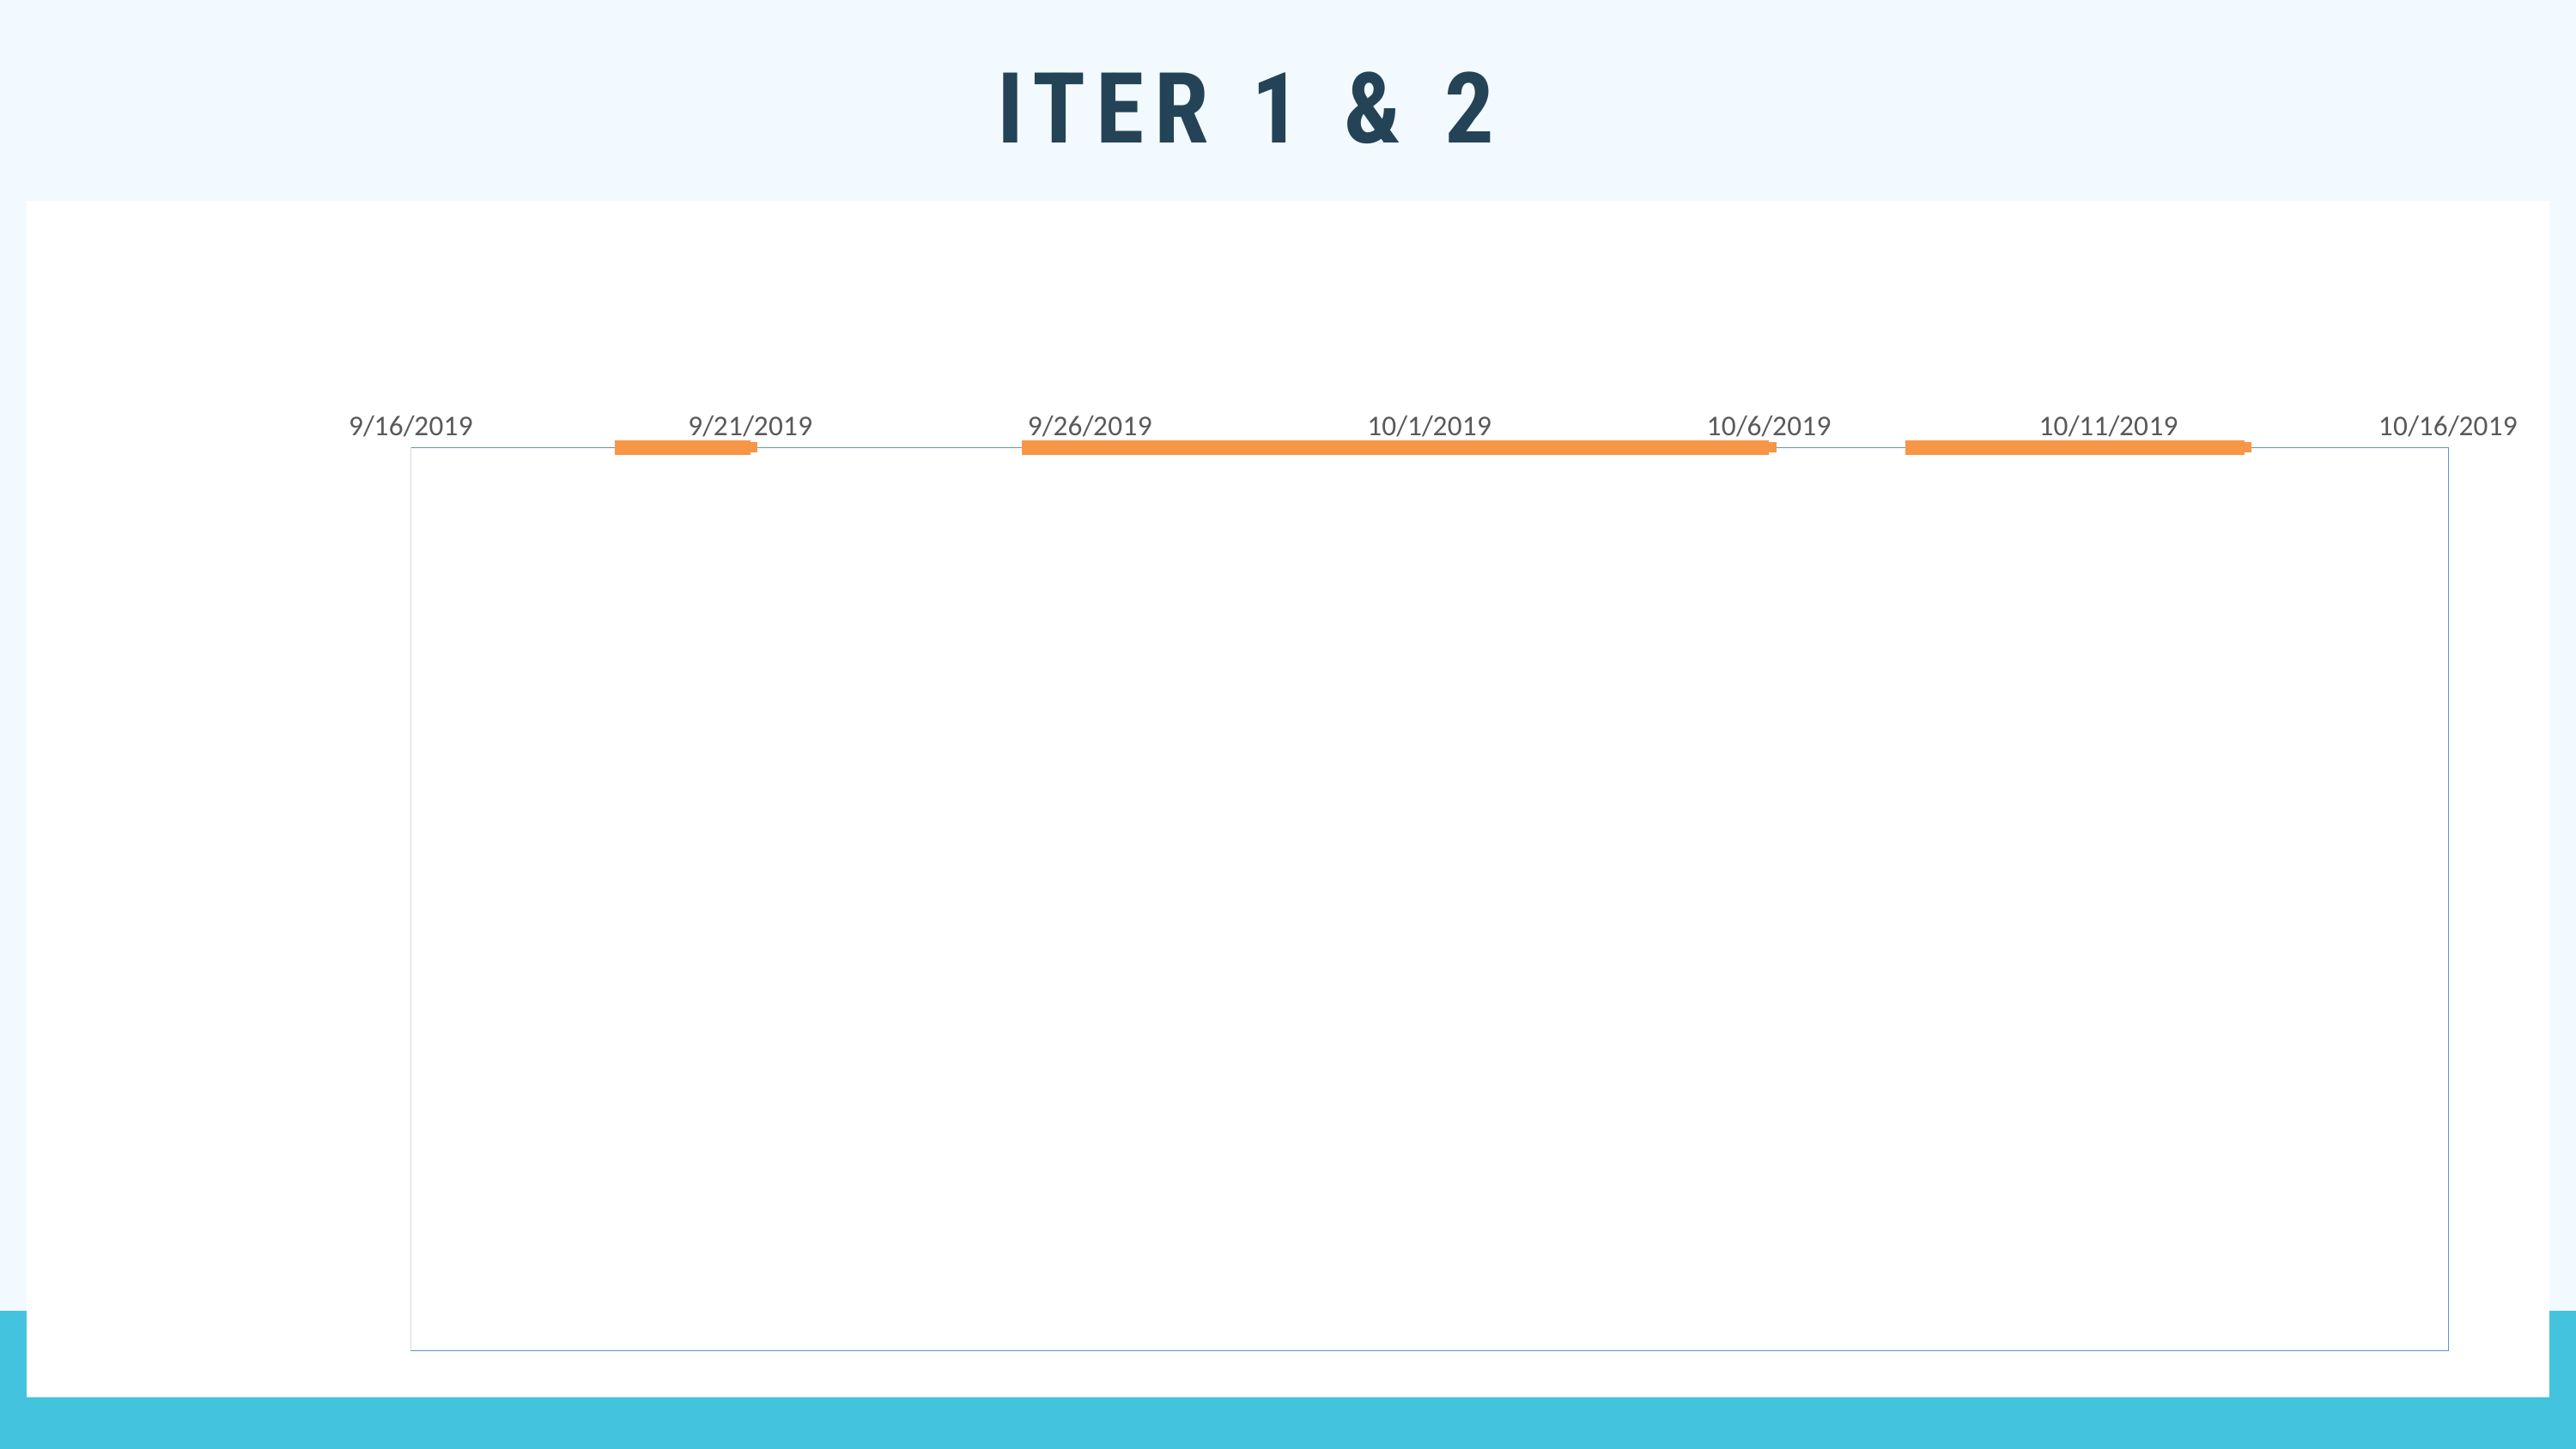

ITER 1 & 2

### Chart

| Category | Start actual date | # days | Start Plan date |  | Dependency End Date |
|---|---|---|---|---|---|
| Bootstrap without validation | 43727.0 | 2.0 | 8.2 | 8.2 | 8.299999999999999 |
| Admin log in page | 43728.0 | 1.0 | 7.2 | 7.2 | 7.3 |
| Bootstrap with validation | 43733.0 | 11.0 | 6.2 | 6.2 | 6.3 |
| User log in page | 43735.0 | 2.0 | 5.2 | 5.2 | 5.3 |
| JSON functions (Dump, start, stop) | 43743.0 | 1.0 | 4.2 | 4.2 | 4.3 |
| User bid functions (Add, drop) | 43746.0 | 5.0 | 3.2 | 3.2 | 3.3000000000000003 |
| Round 1 clearing logic | 43750.0 | 1.0 | 2.2 | 2.2 | 2.3000000000000003 |